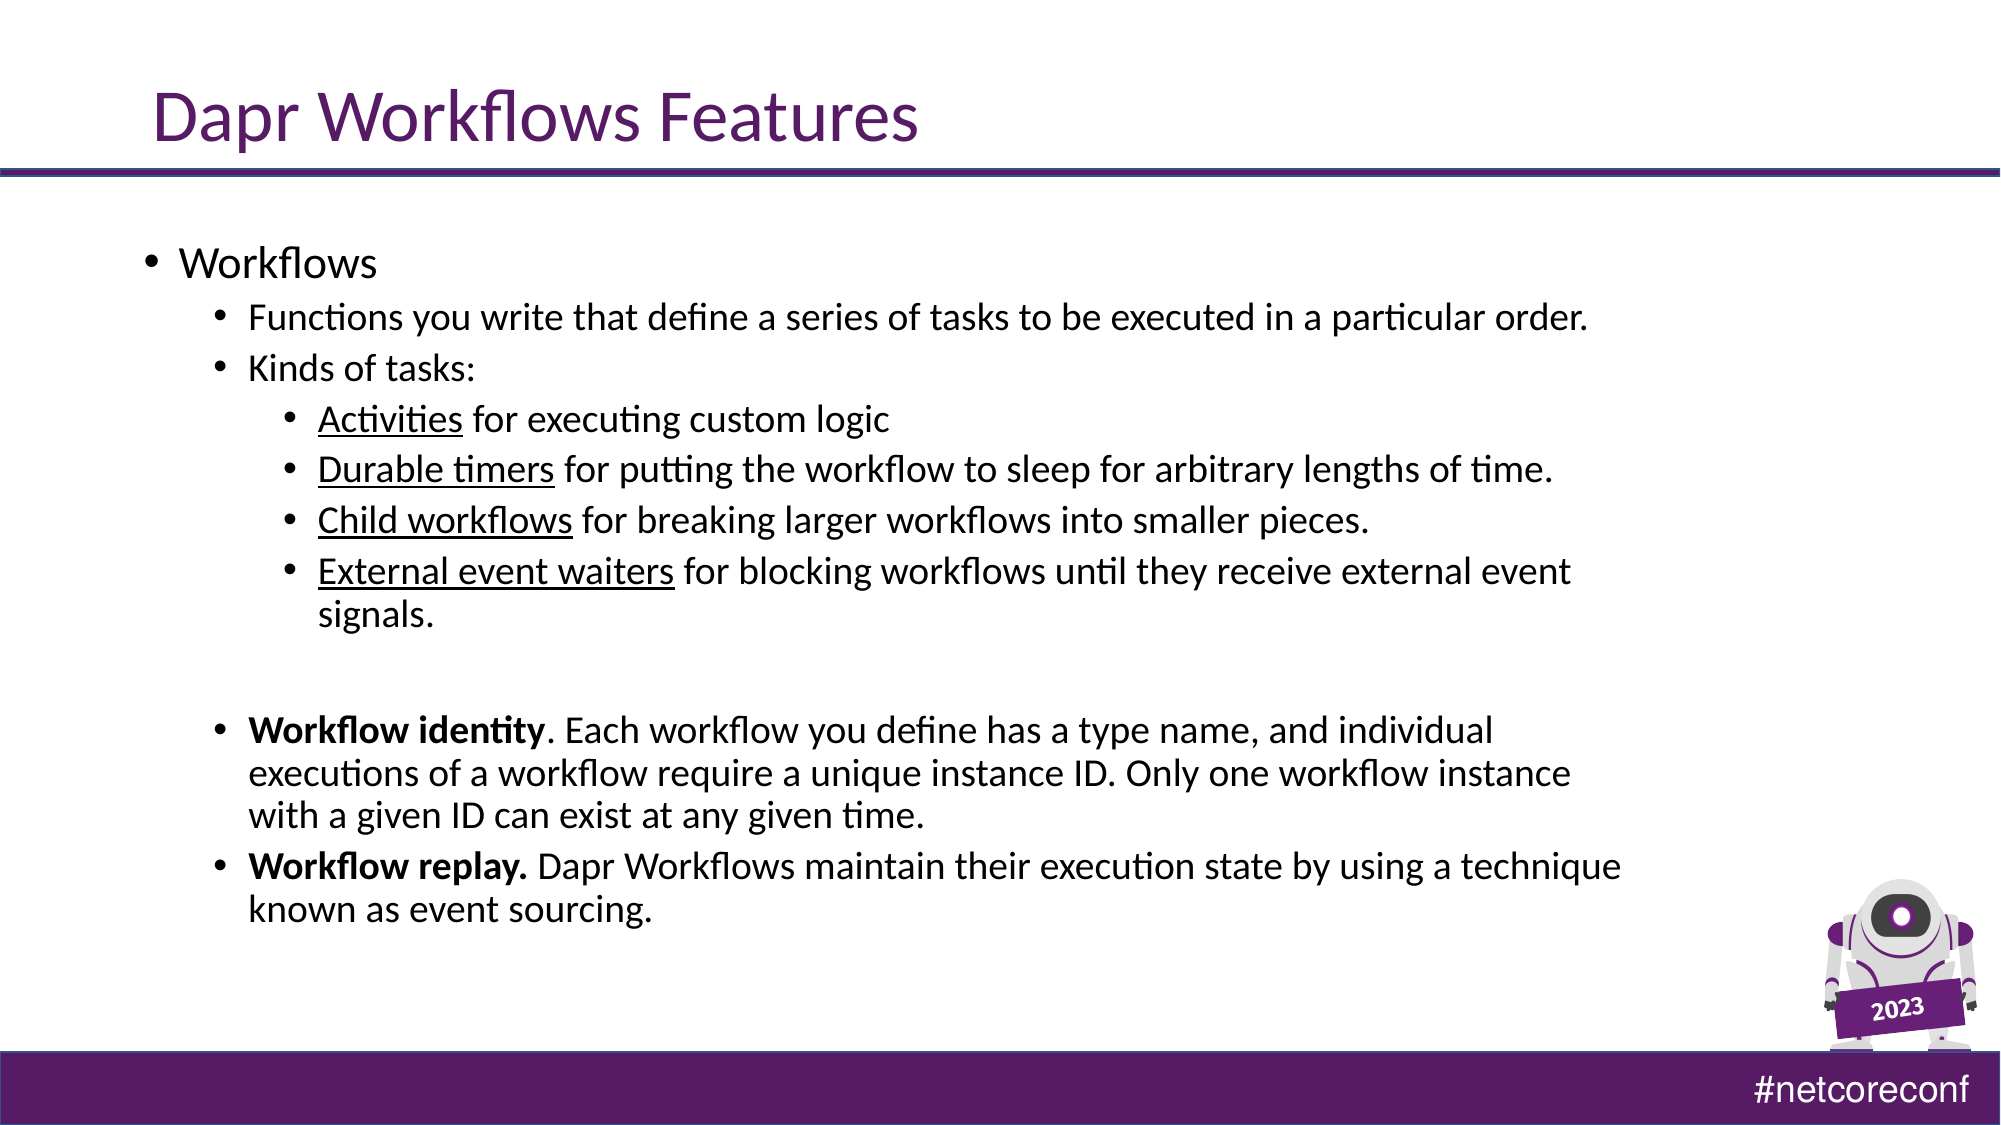

# Dapr Workflows Features
Workflows
Functions you write that define a series of tasks to be executed in a particular order.
Kinds of tasks:
Activities for executing custom logic
Durable timers for putting the workflow to sleep for arbitrary lengths of time.
Child workflows for breaking larger workflows into smaller pieces.
External event waiters for blocking workflows until they receive external event signals.

Workflow identity. Each workflow you define has a type name, and individual executions of a workflow require a unique instance ID. Only one workflow instance with a given ID can exist at any given time.
Workflow replay. Dapr Workflows maintain their execution state by using a technique known as event sourcing.